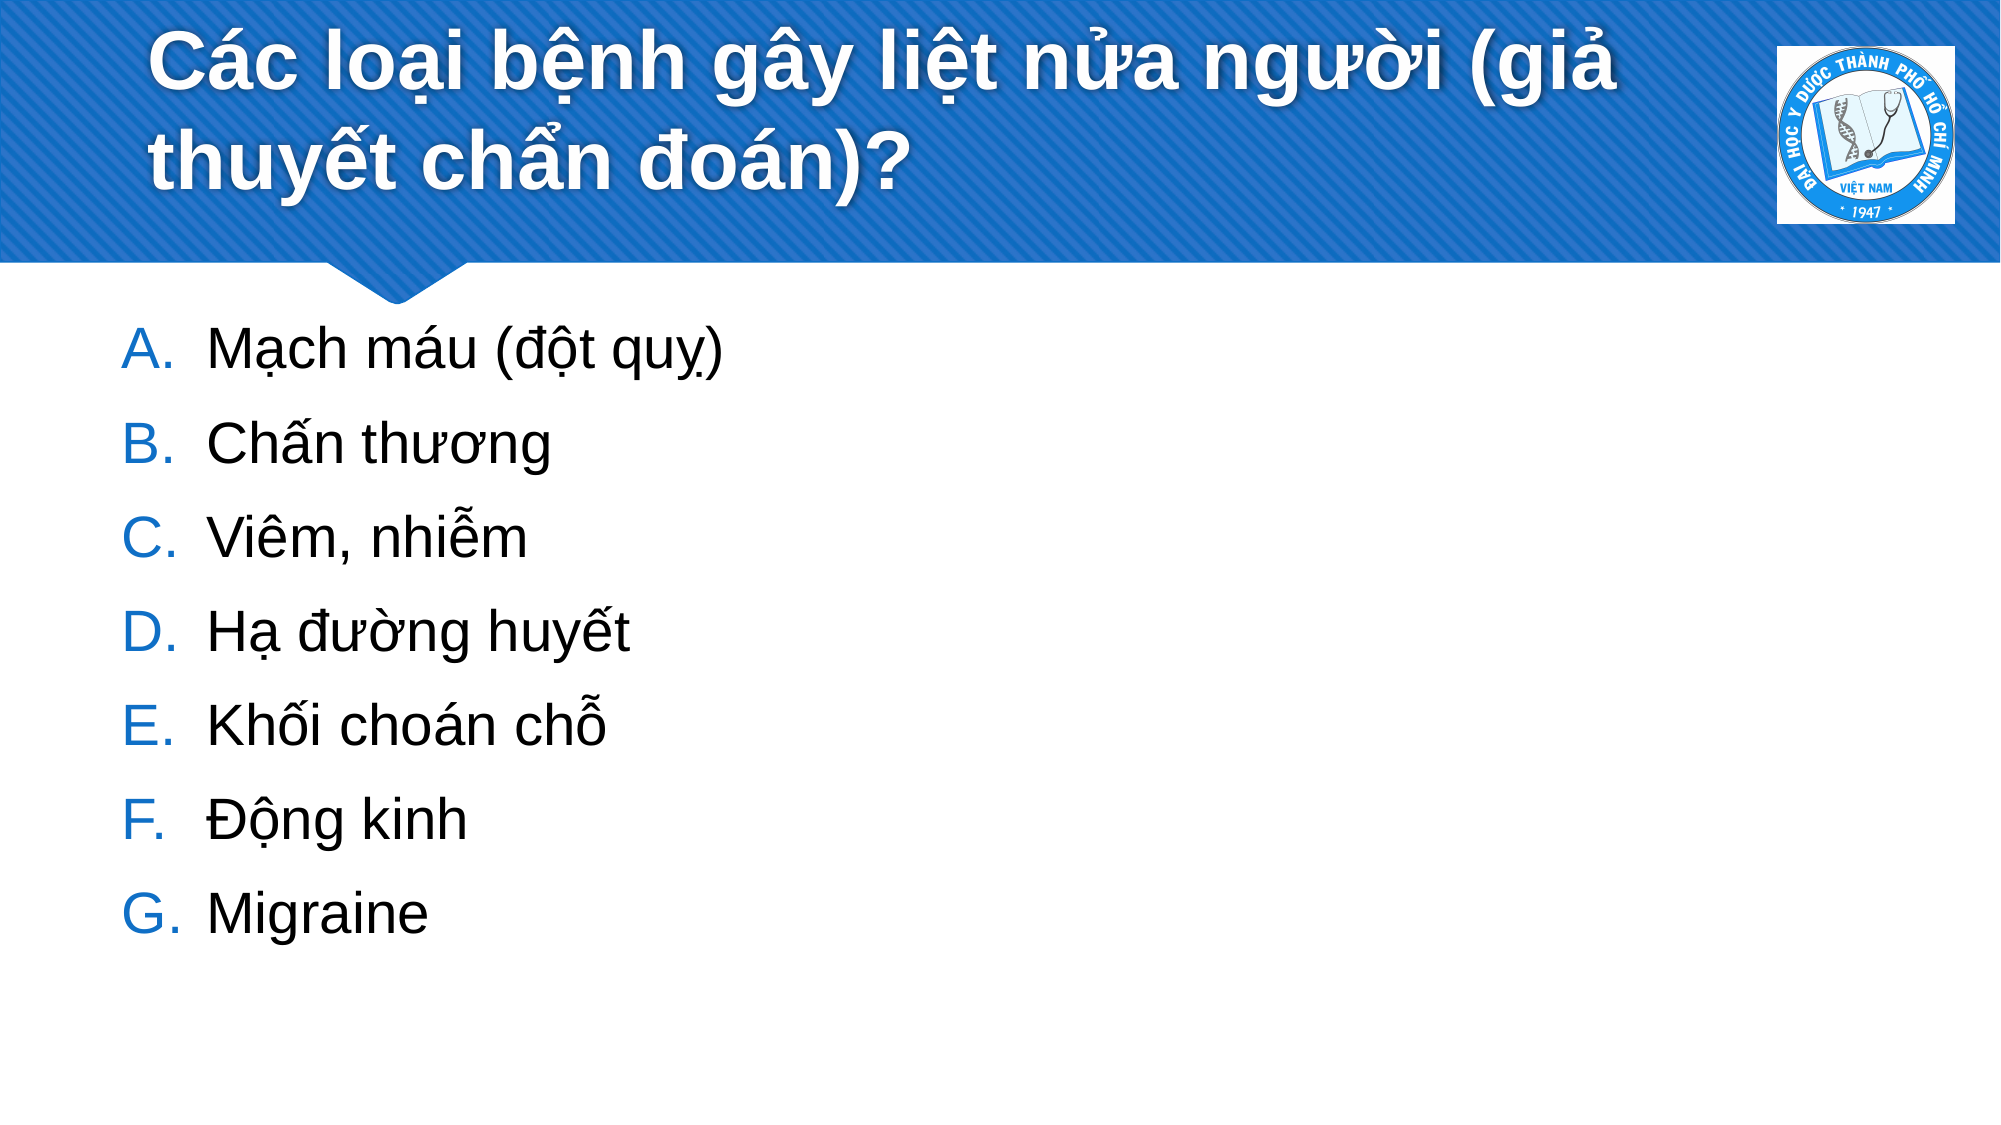

# Các loại bệnh gây liệt nửa người (giả thuyết chẩn đoán)?
Mạch máu (đột quỵ)
Chấn thương
Viêm, nhiễm
Hạ đường huyết
Khối choán chỗ
Động kinh
Migraine